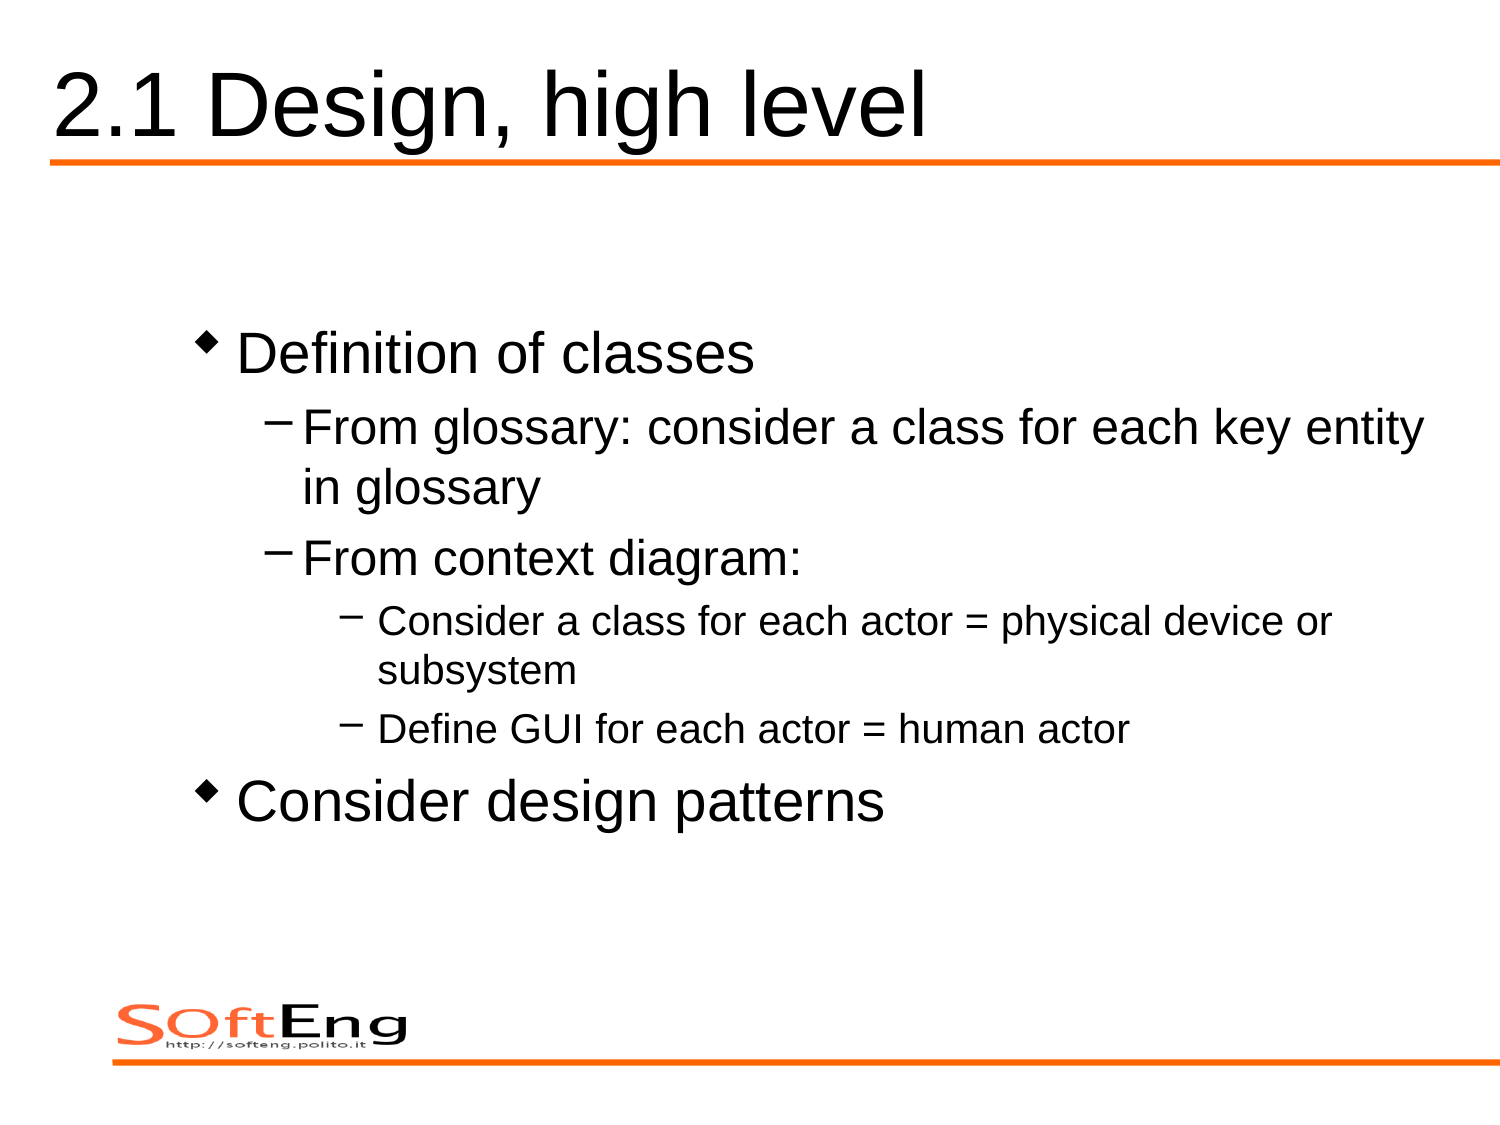

# 2.1 Design, high level

Definition of classes
From glossary: consider a class for each key entity in glossary
From context diagram:
Consider a class for each actor = physical device or subsystem
Define GUI for each actor = human actor
Consider design patterns